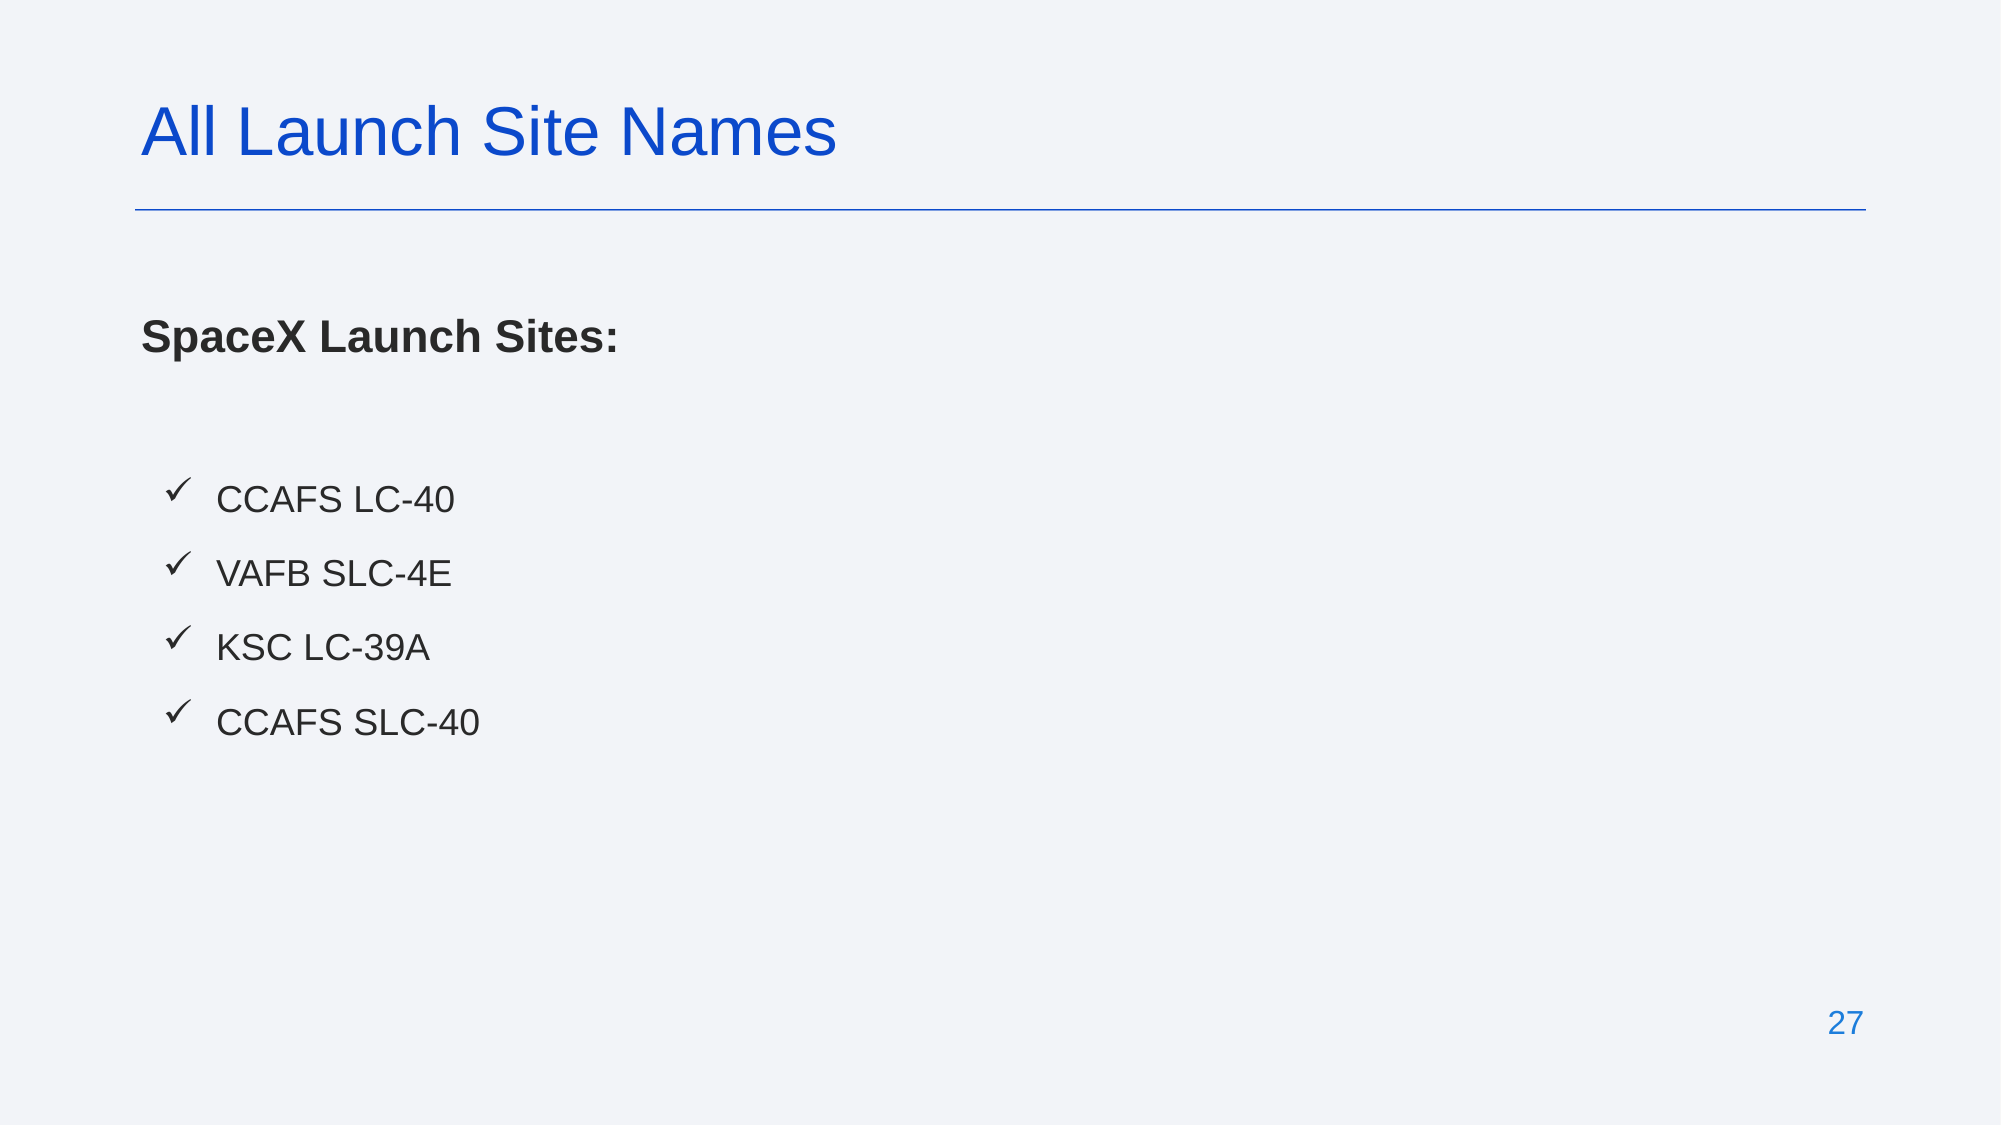

All Launch Site Names
SpaceX Launch Sites:

CCAFS LC-40
VAFB SLC-4E
KSC LC-39A
CCAFS SLC-40
27